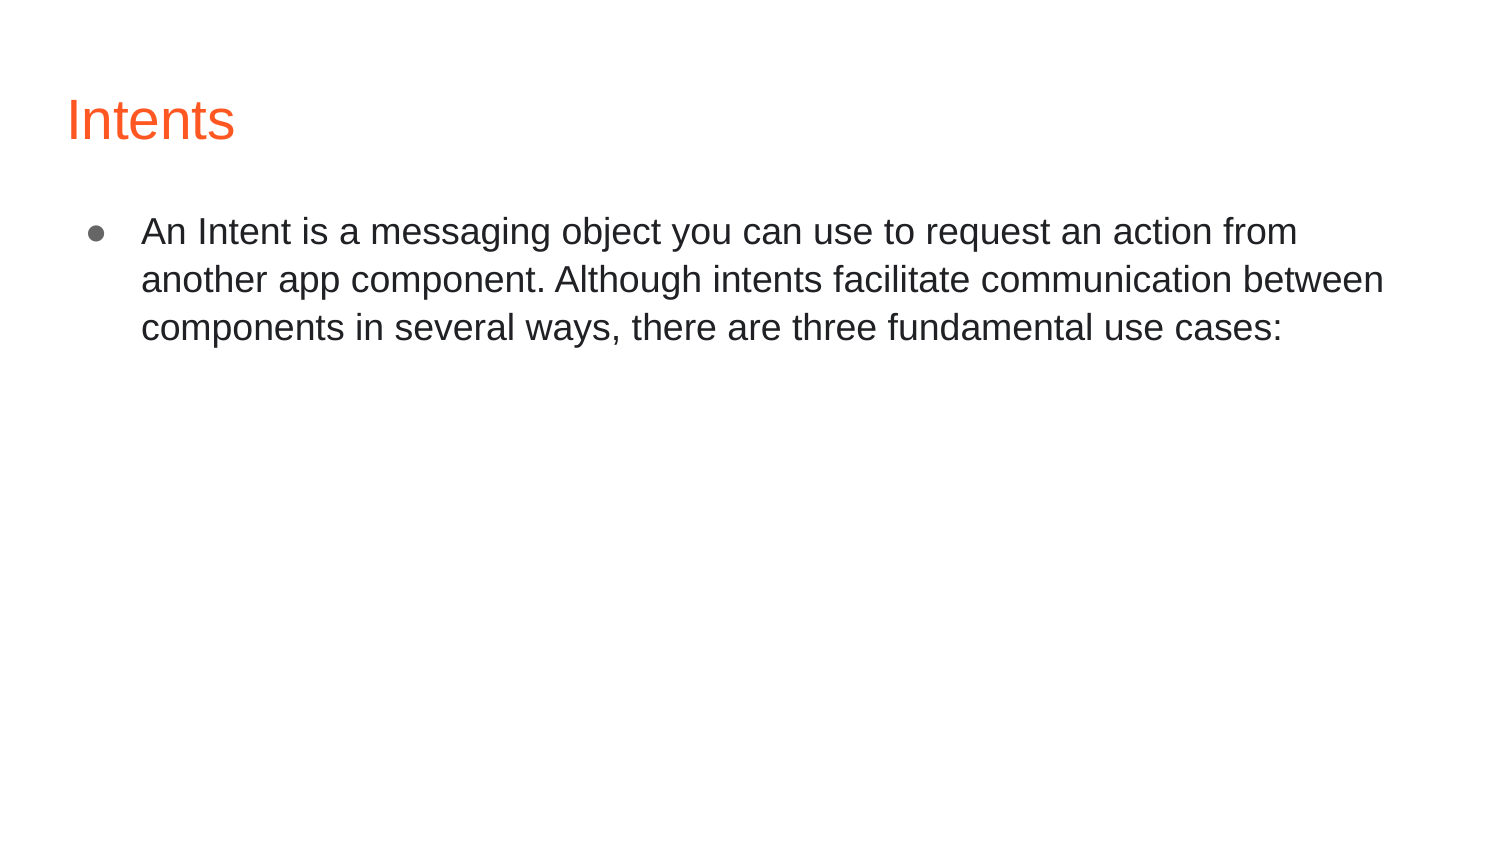

# Intents
An Intent is a messaging object you can use to request an action from another app component. Although intents facilitate communication between components in several ways, there are three fundamental use cases: